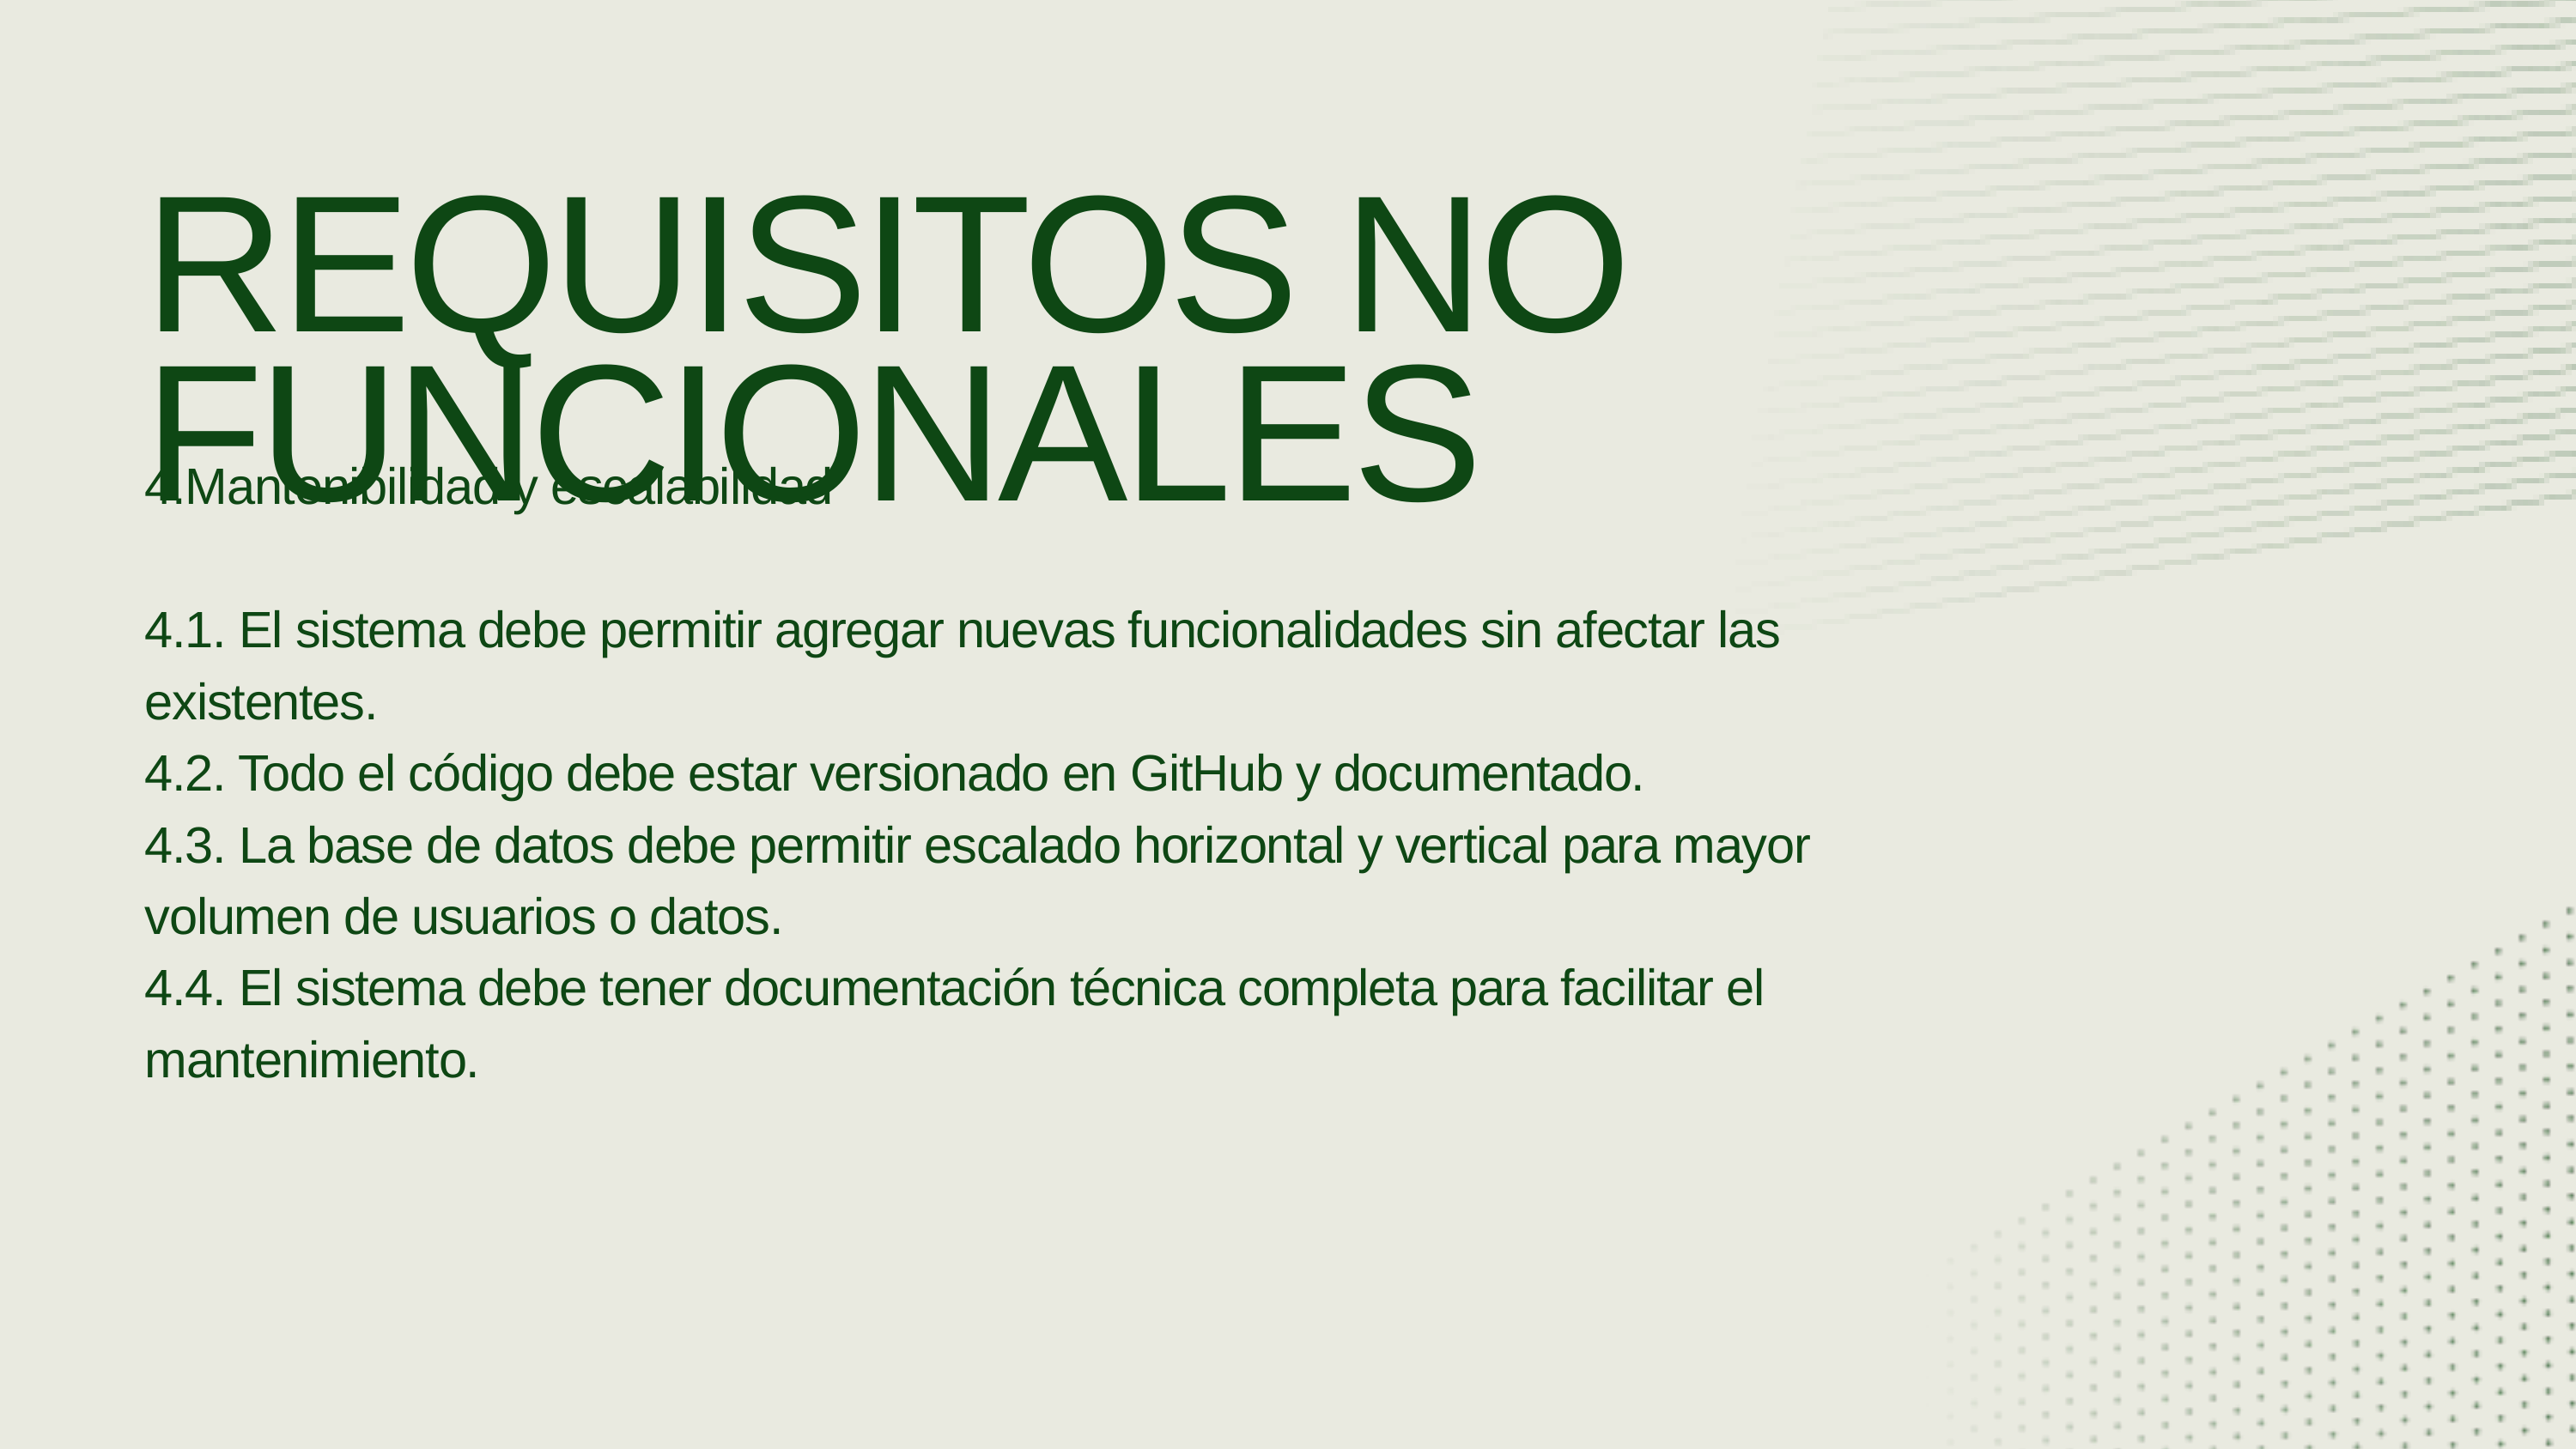

REQUISITOS NO FUNCIONALES
4.Mantenibilidad y escalabilidad

4.1. El sistema debe permitir agregar nuevas funcionalidades sin afectar las existentes.
4.2. Todo el código debe estar versionado en GitHub y documentado.
4.3. La base de datos debe permitir escalado horizontal y vertical para mayor volumen de usuarios o datos.
4.4. El sistema debe tener documentación técnica completa para facilitar el mantenimiento.